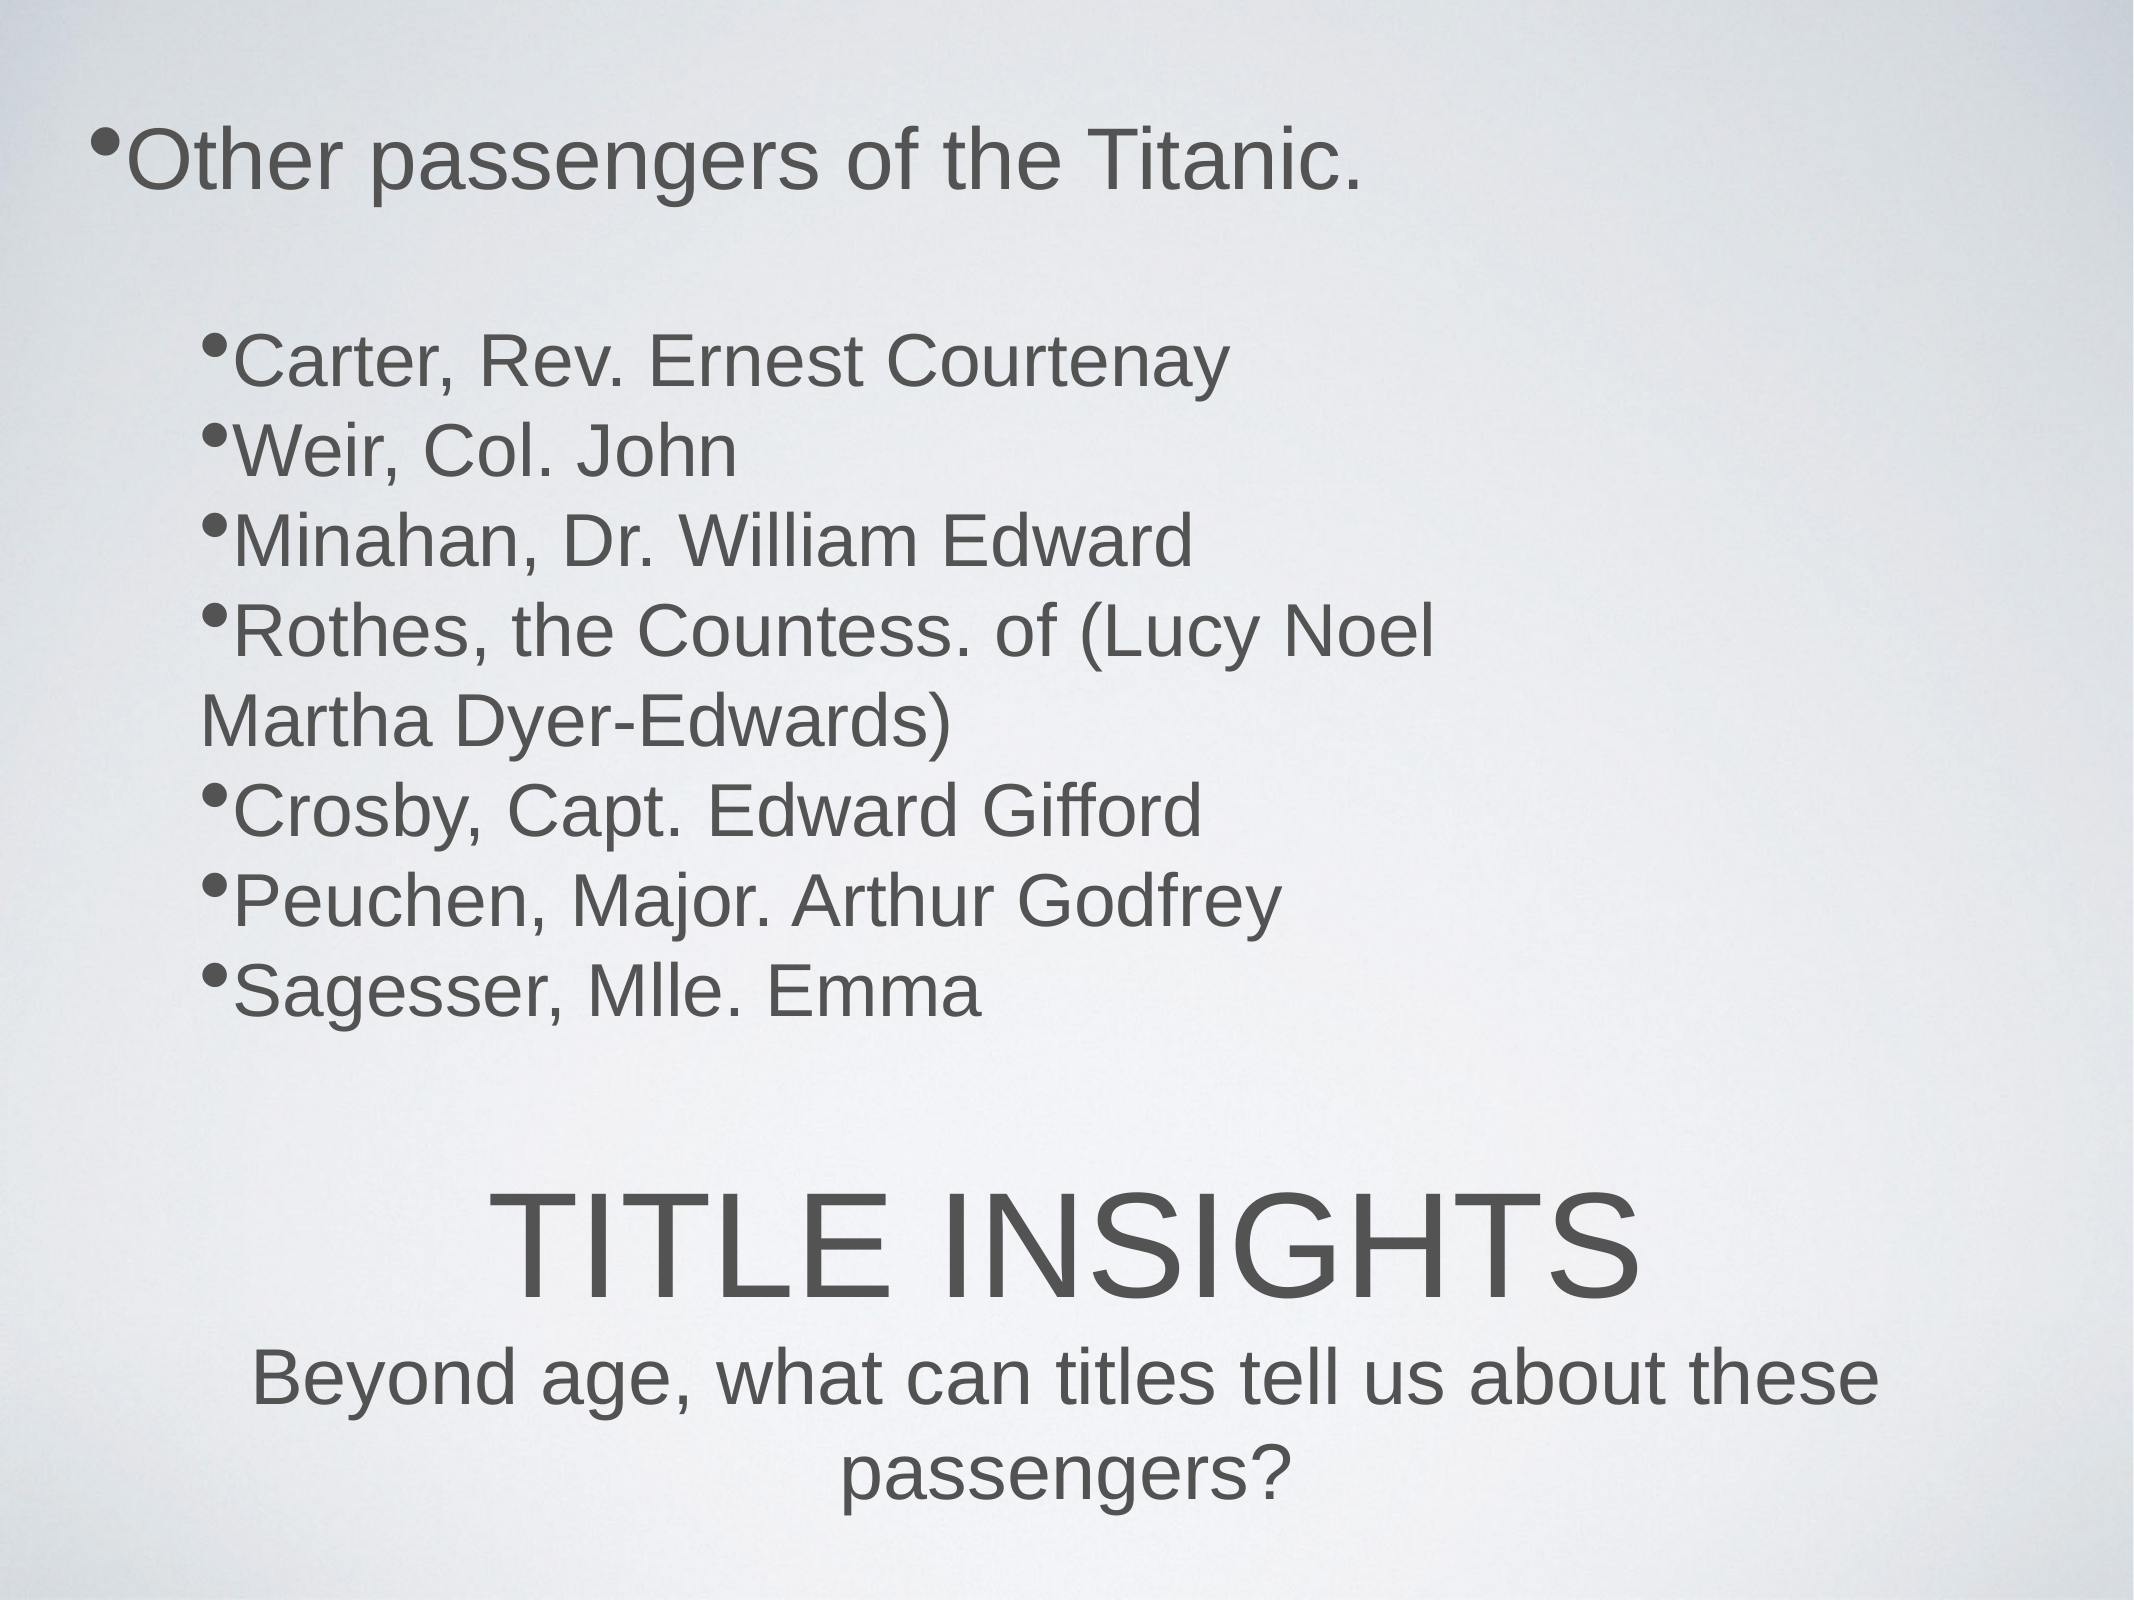

Other passengers of the Titanic.

Carter, Rev. Ernest Courtenay
Weir, Col. John
Minahan, Dr. William Edward
Rothes, the Countess. of (Lucy Noel Martha Dyer-Edwards)
Crosby, Capt. Edward Gifford
Peuchen, Major. Arthur Godfrey
Sagesser, Mlle. Emma
# Title Insights
Beyond age, what can titles tell us about these passengers?